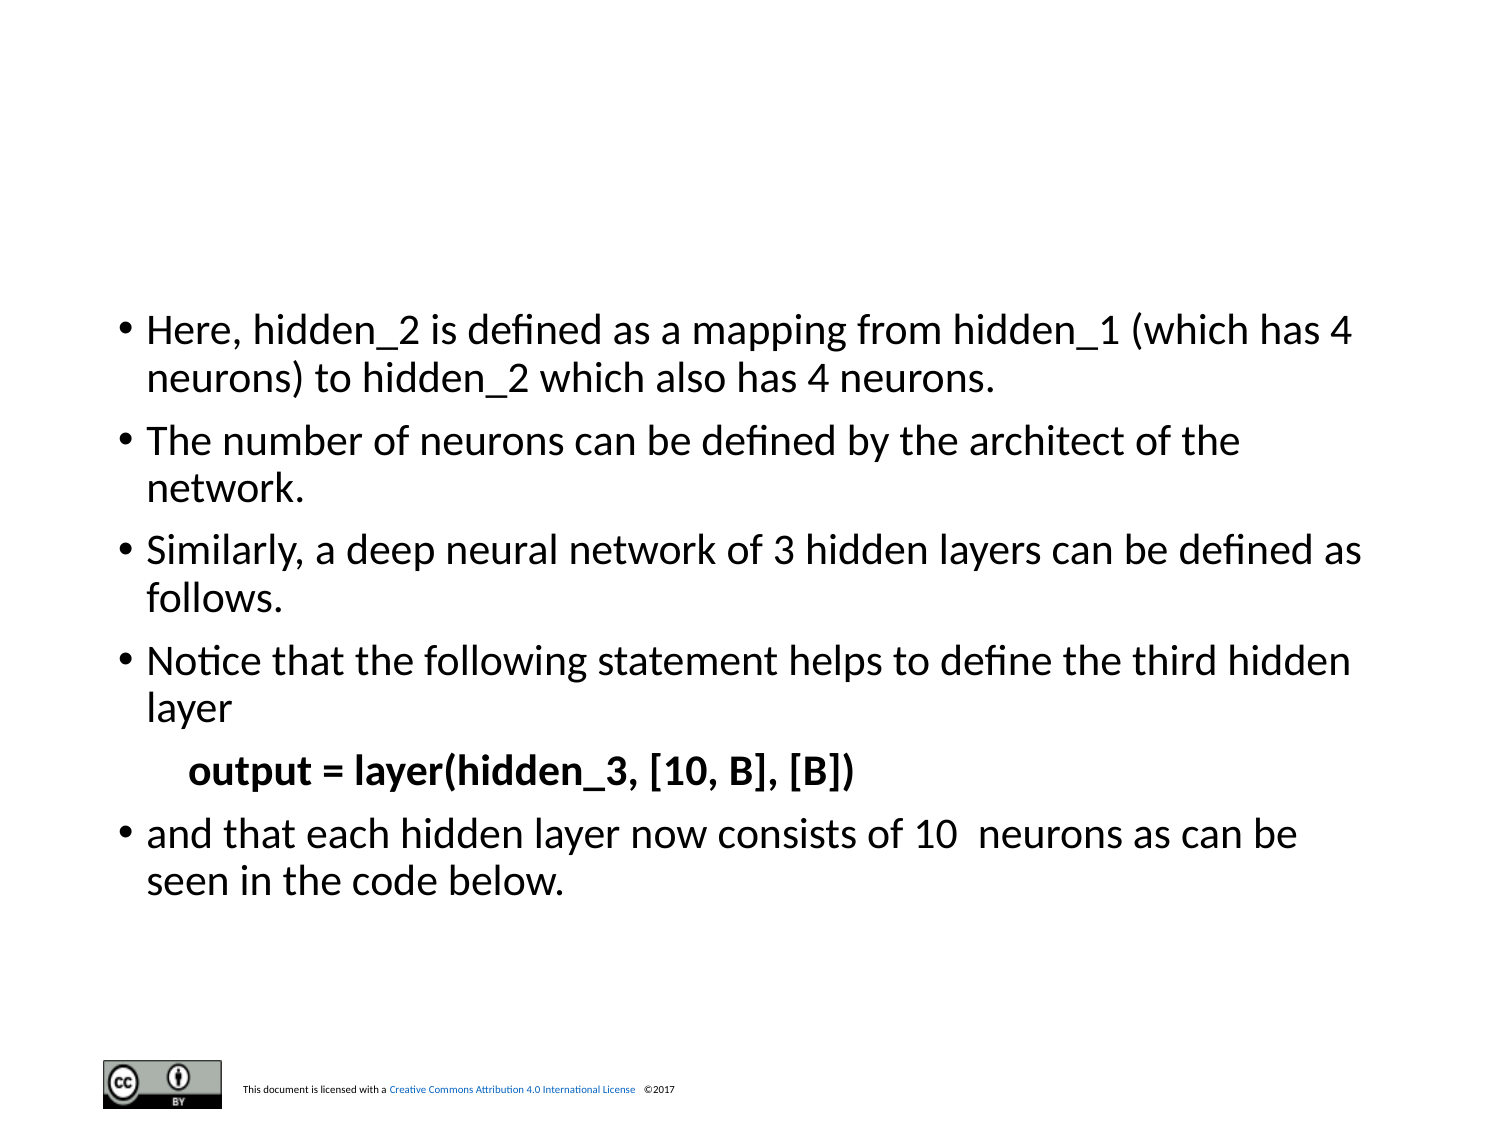

#
Here, hidden_2 is defined as a mapping from hidden_1 (which has 4 neurons) to hidden_2 which also has 4 neurons.
The number of neurons can be defined by the architect of the network.
Similarly, a deep neural network of 3 hidden layers can be defined as follows.
Notice that the following statement helps to define the third hidden layer
       output = layer(hidden_3, [10, B], [B])
and that each hidden layer now consists of 10  neurons as can be seen in the code below.